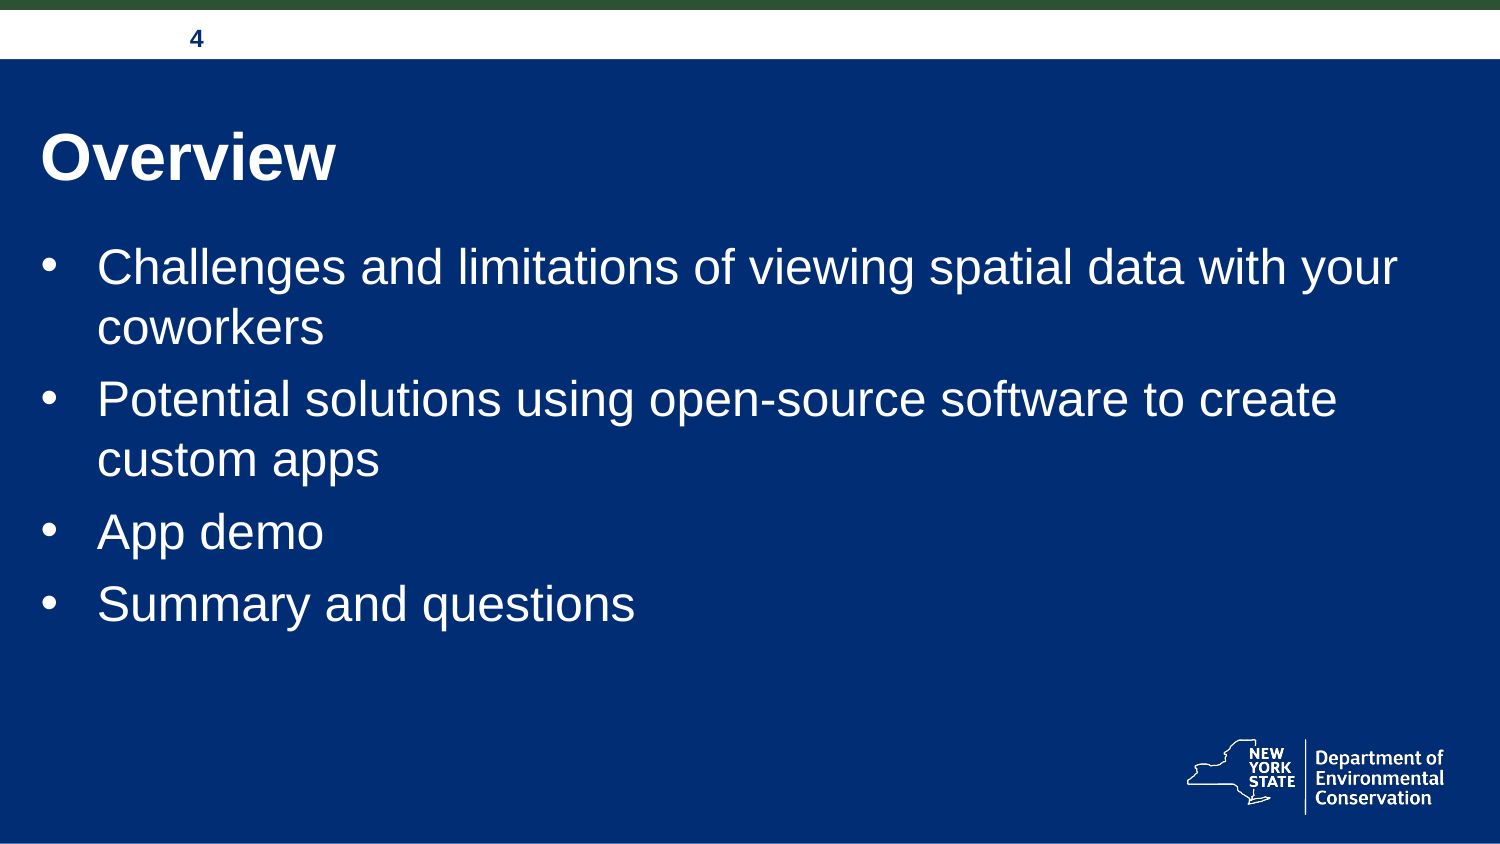

# Overview
Challenges and limitations of viewing spatial data with your coworkers
Potential solutions using open-source software to create custom apps
App demo
Summary and questions